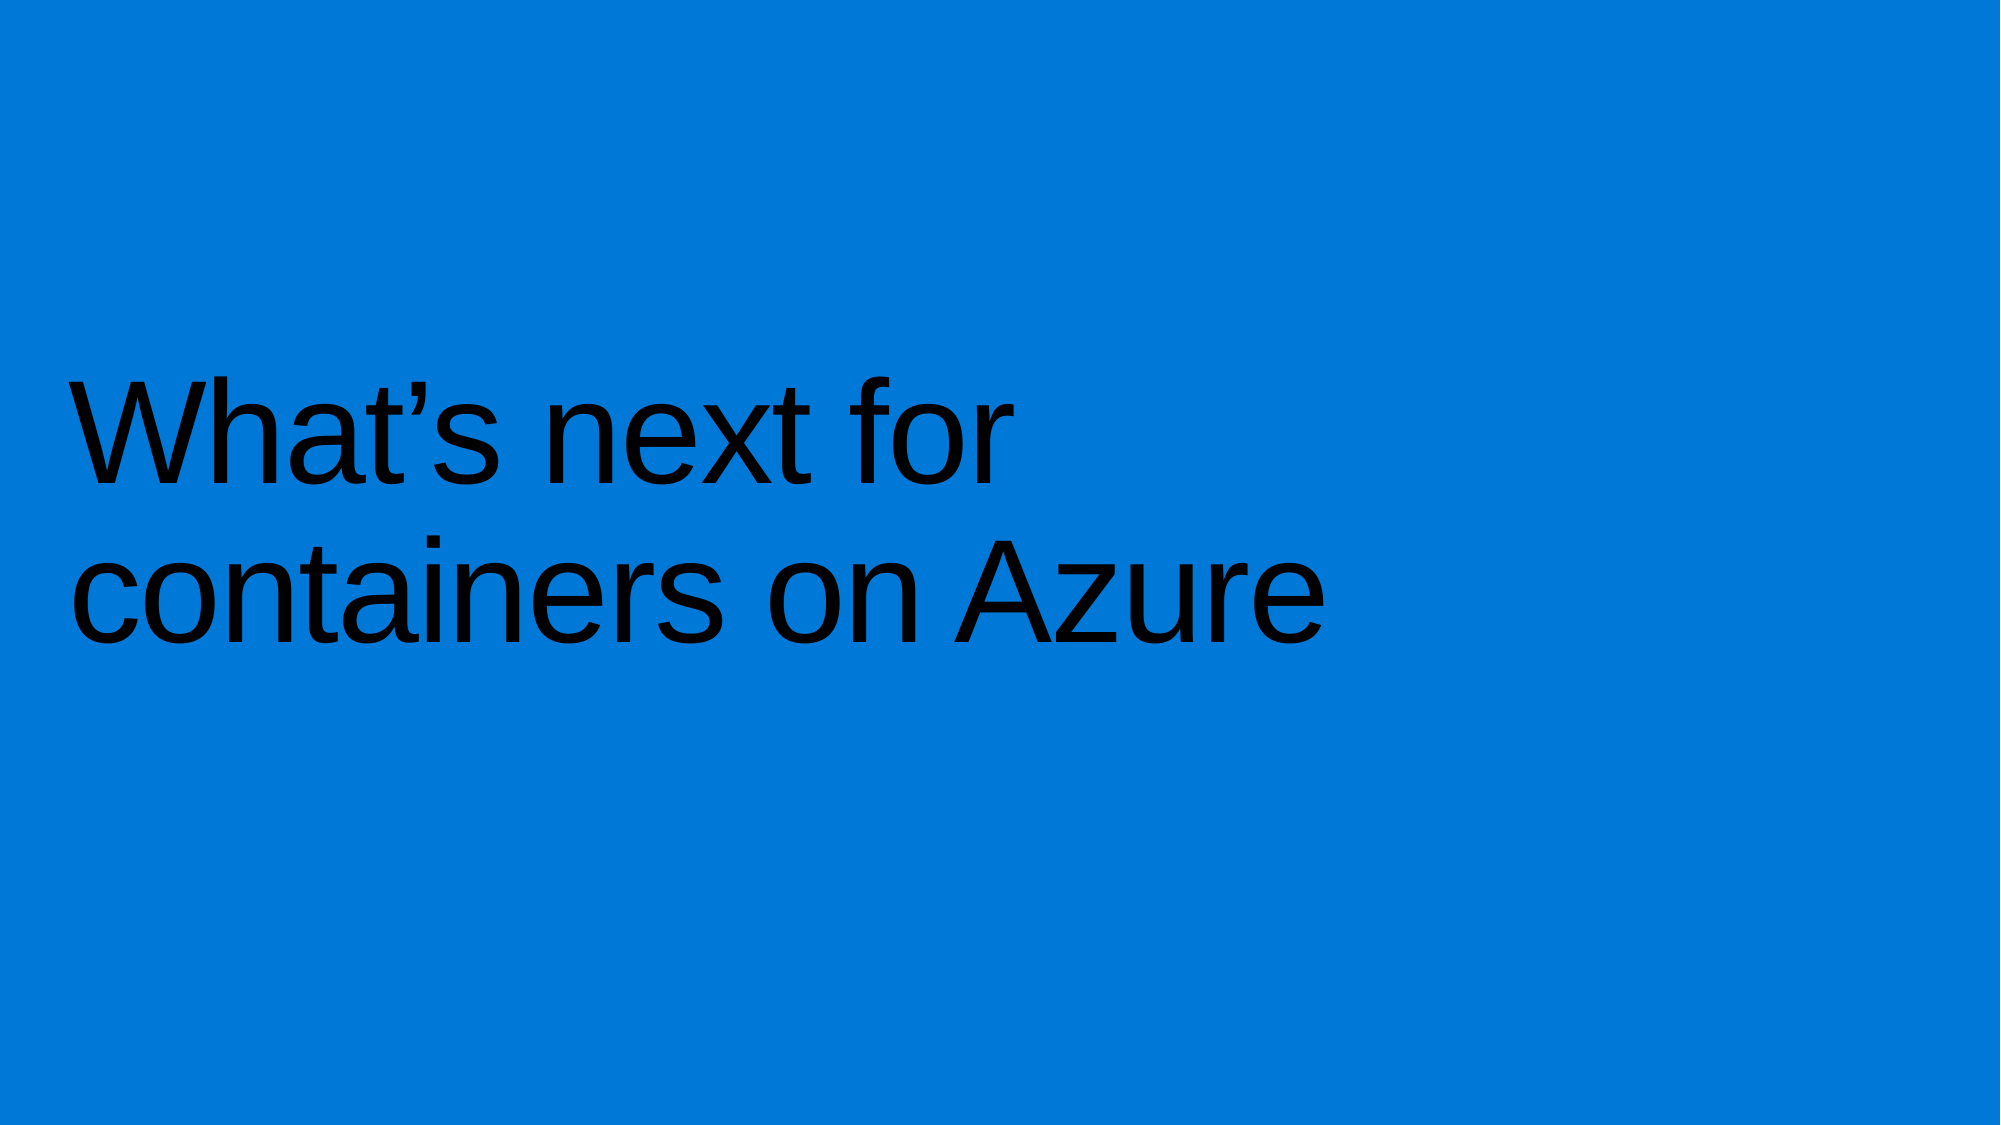

# What’s next for containers on Azure